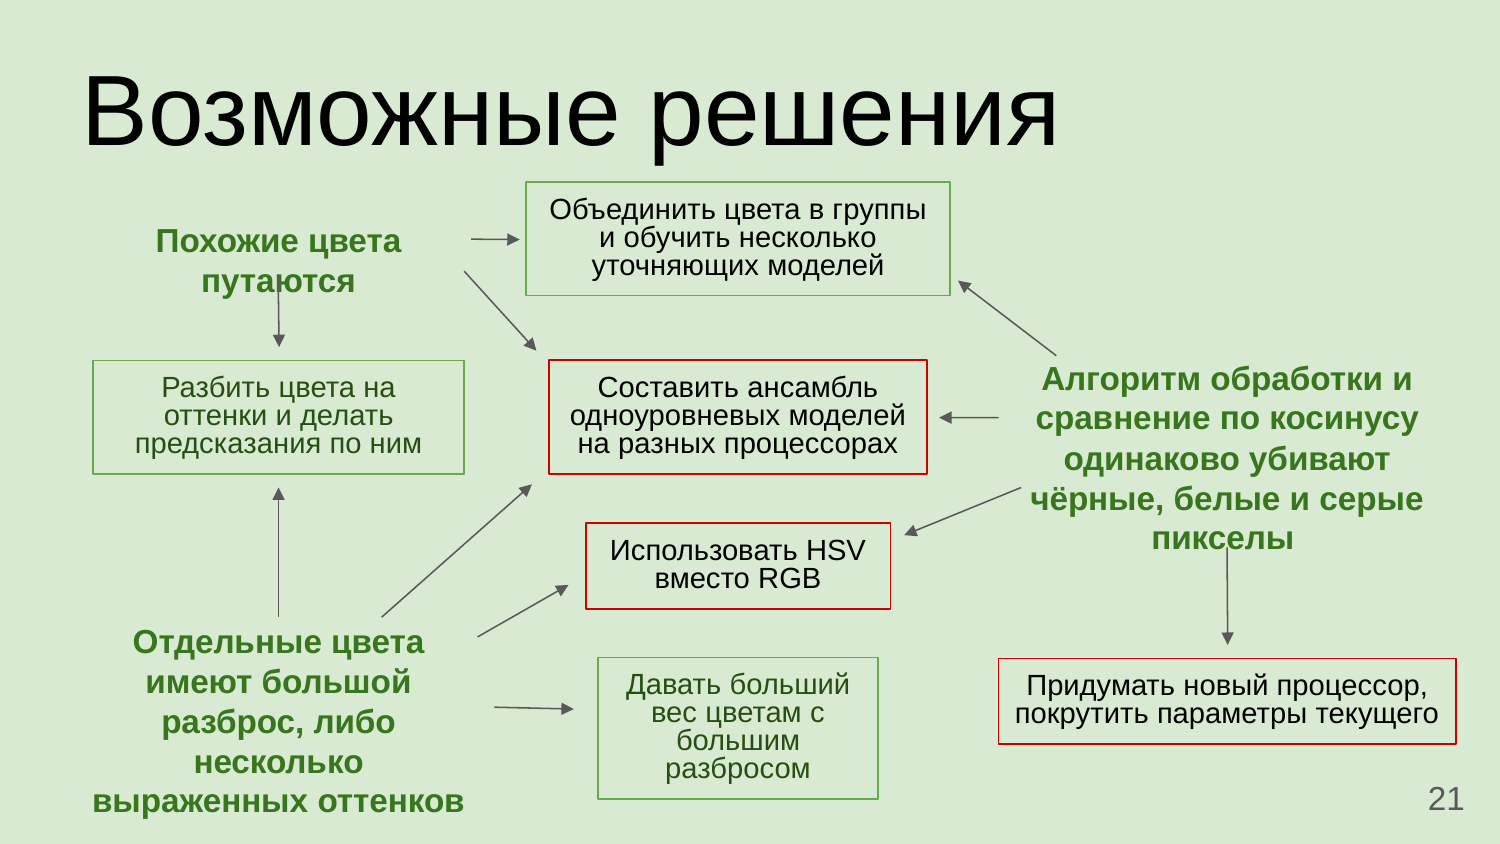

Возможные решения
Объединить цвета в группы и обучить несколько уточняющих моделей
Похожие цвета путаются
Алгоритм обработки и сравнение по косинусу одинаково убивают чёрные, белые и серые пикселы
Составить ансамбль одноуровневых моделей на разных процессорах
Разбить цвета на оттенки и делать предсказания по ним
Использовать HSV вместо RGB
Отдельные цвета имеют большой разброс, либо несколько выраженных оттенков
Давать больший вес цветам с большим разбросом
Придумать новый процессор, покрутить параметры текущего
21